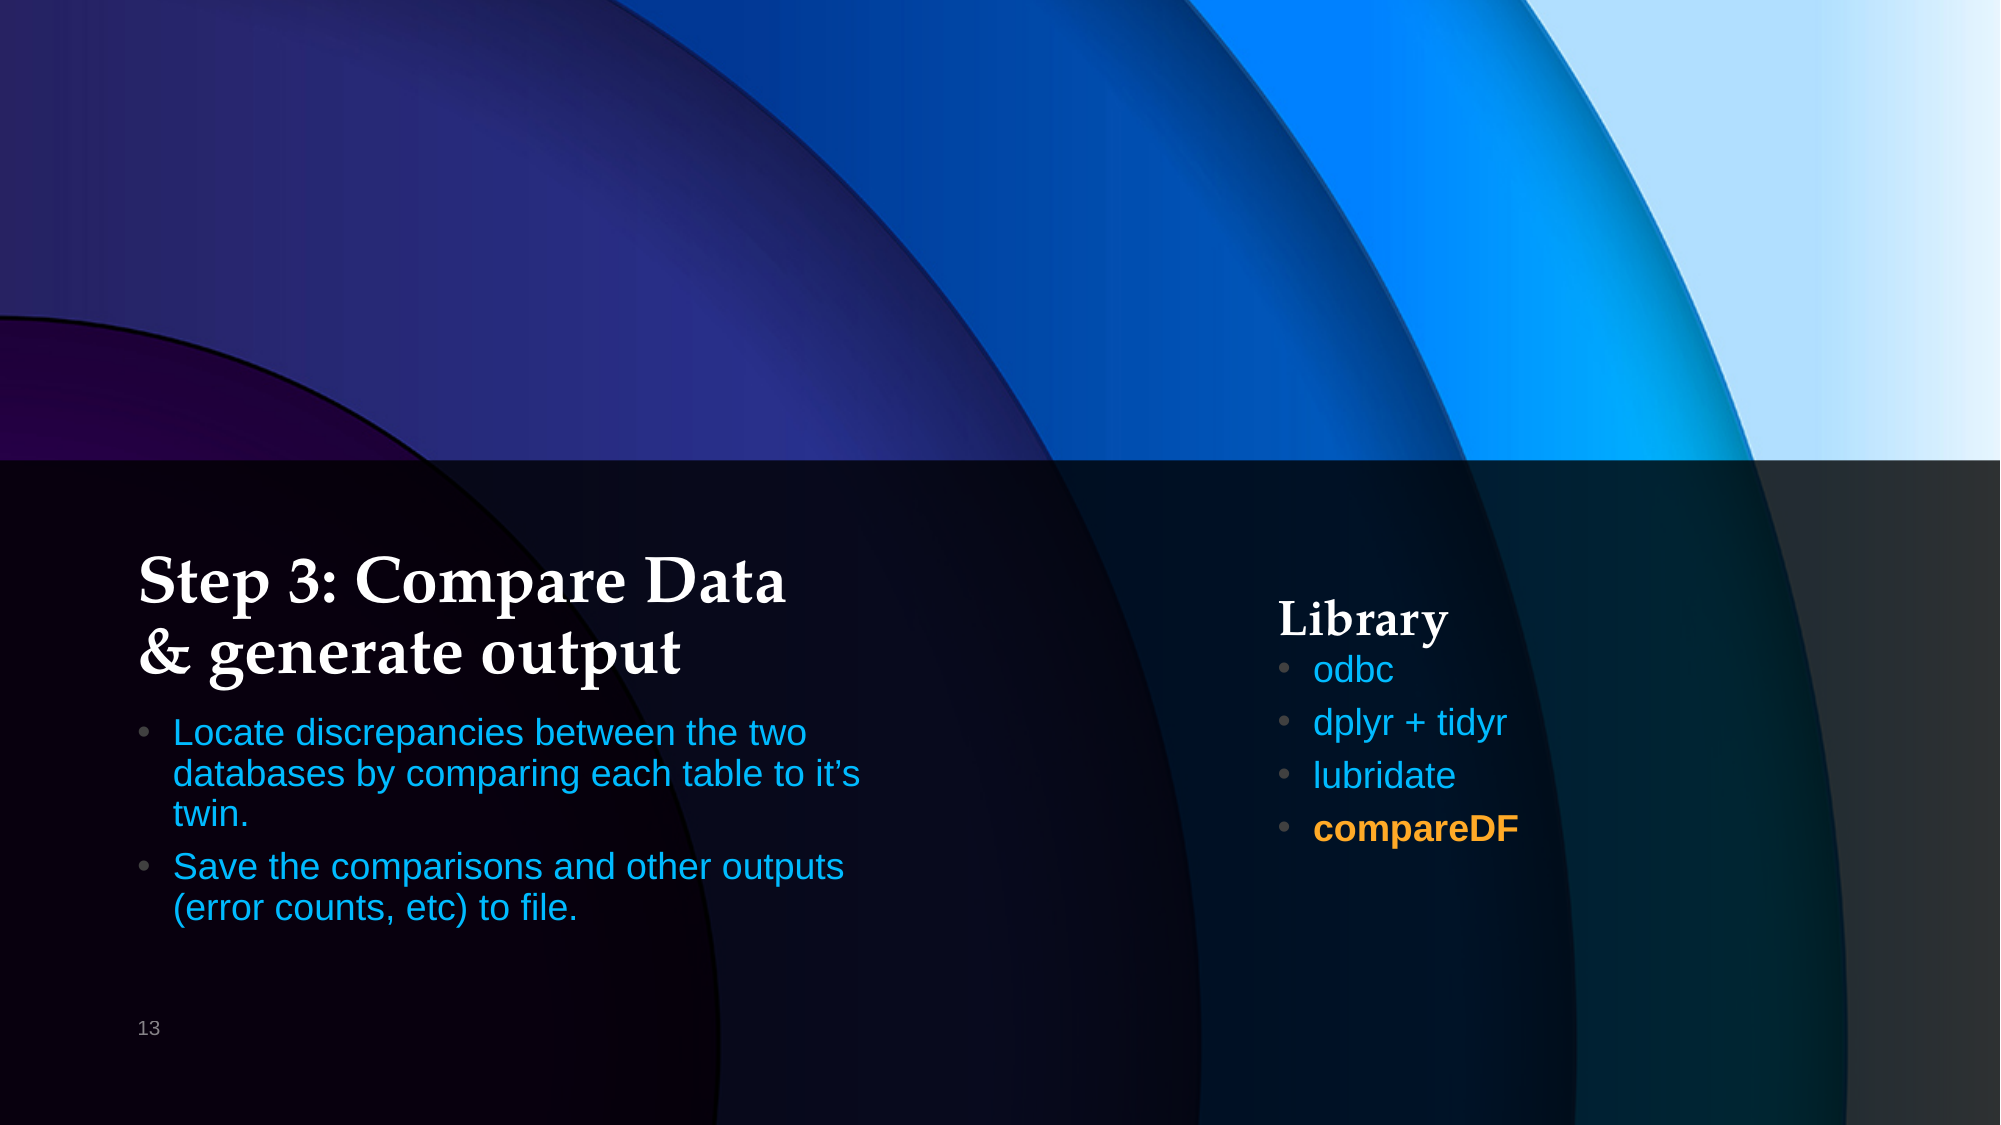

# Step 3: Compare Data & generate output
Library
odbc
dplyr + tidyr
lubridate
compareDF
Locate discrepancies between the two databases by comparing each table to it’s twin.
Save the comparisons and other outputs (error counts, etc) to file.
13